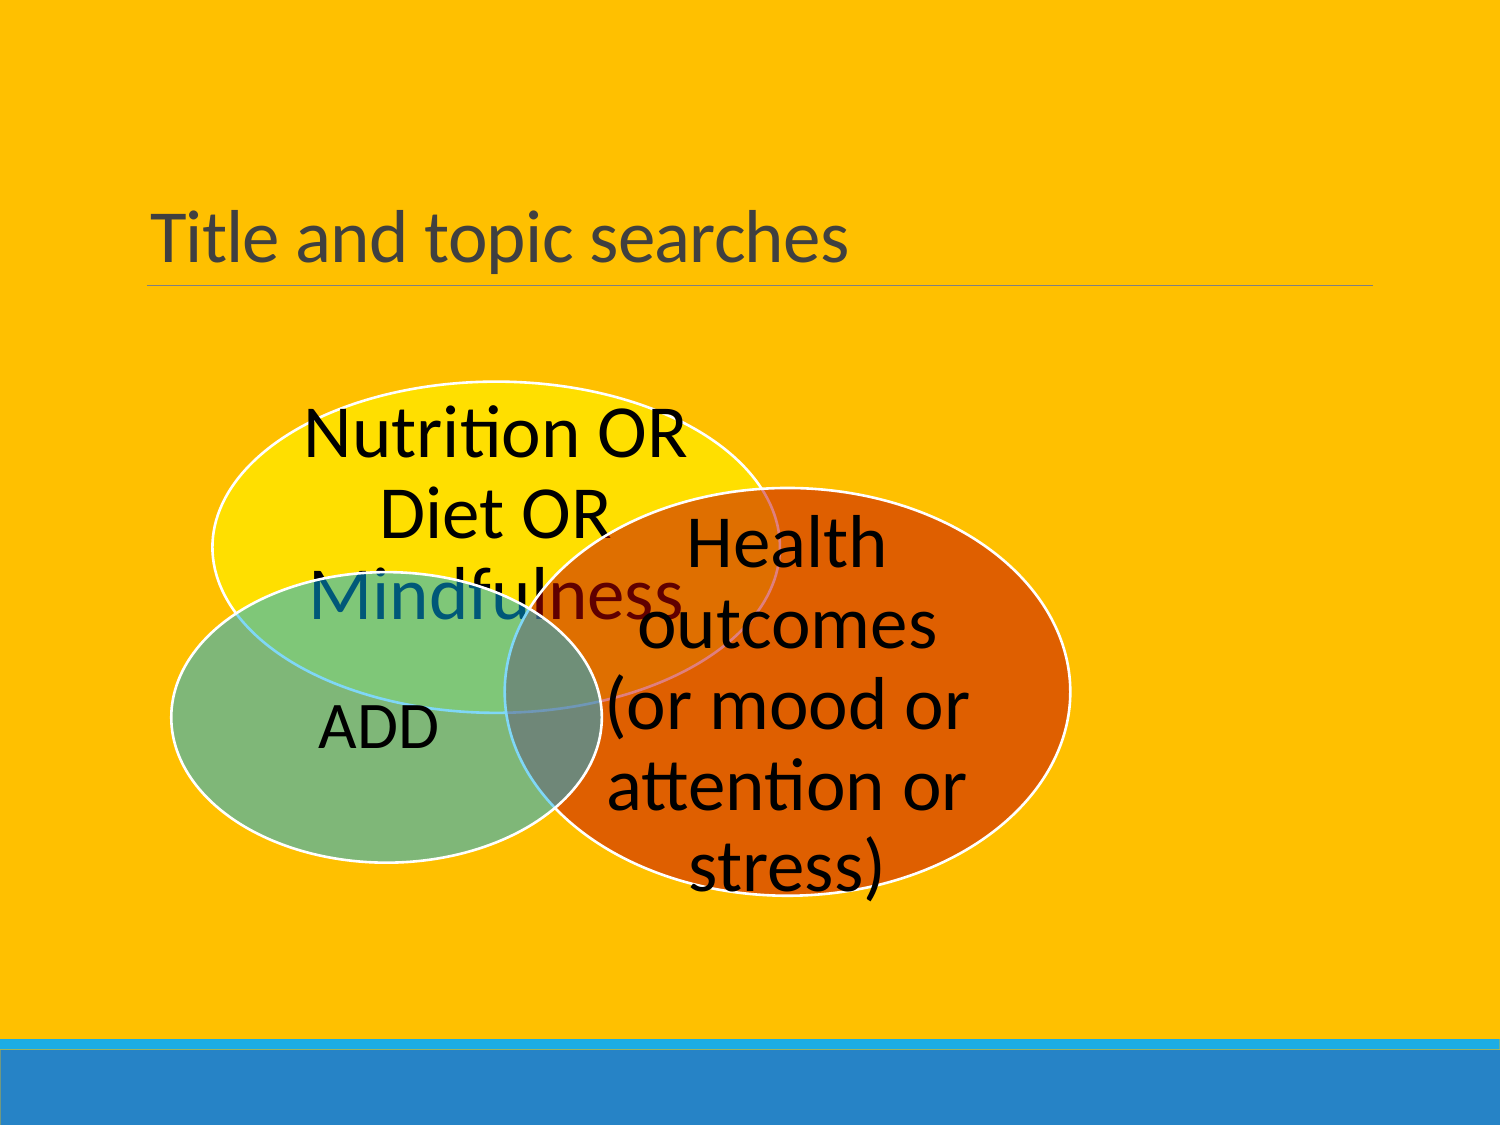

# Title and topic searches
Nutrition OR Diet OR Mindfulness
Health outcomes (or mood or attention or stress)
ADD